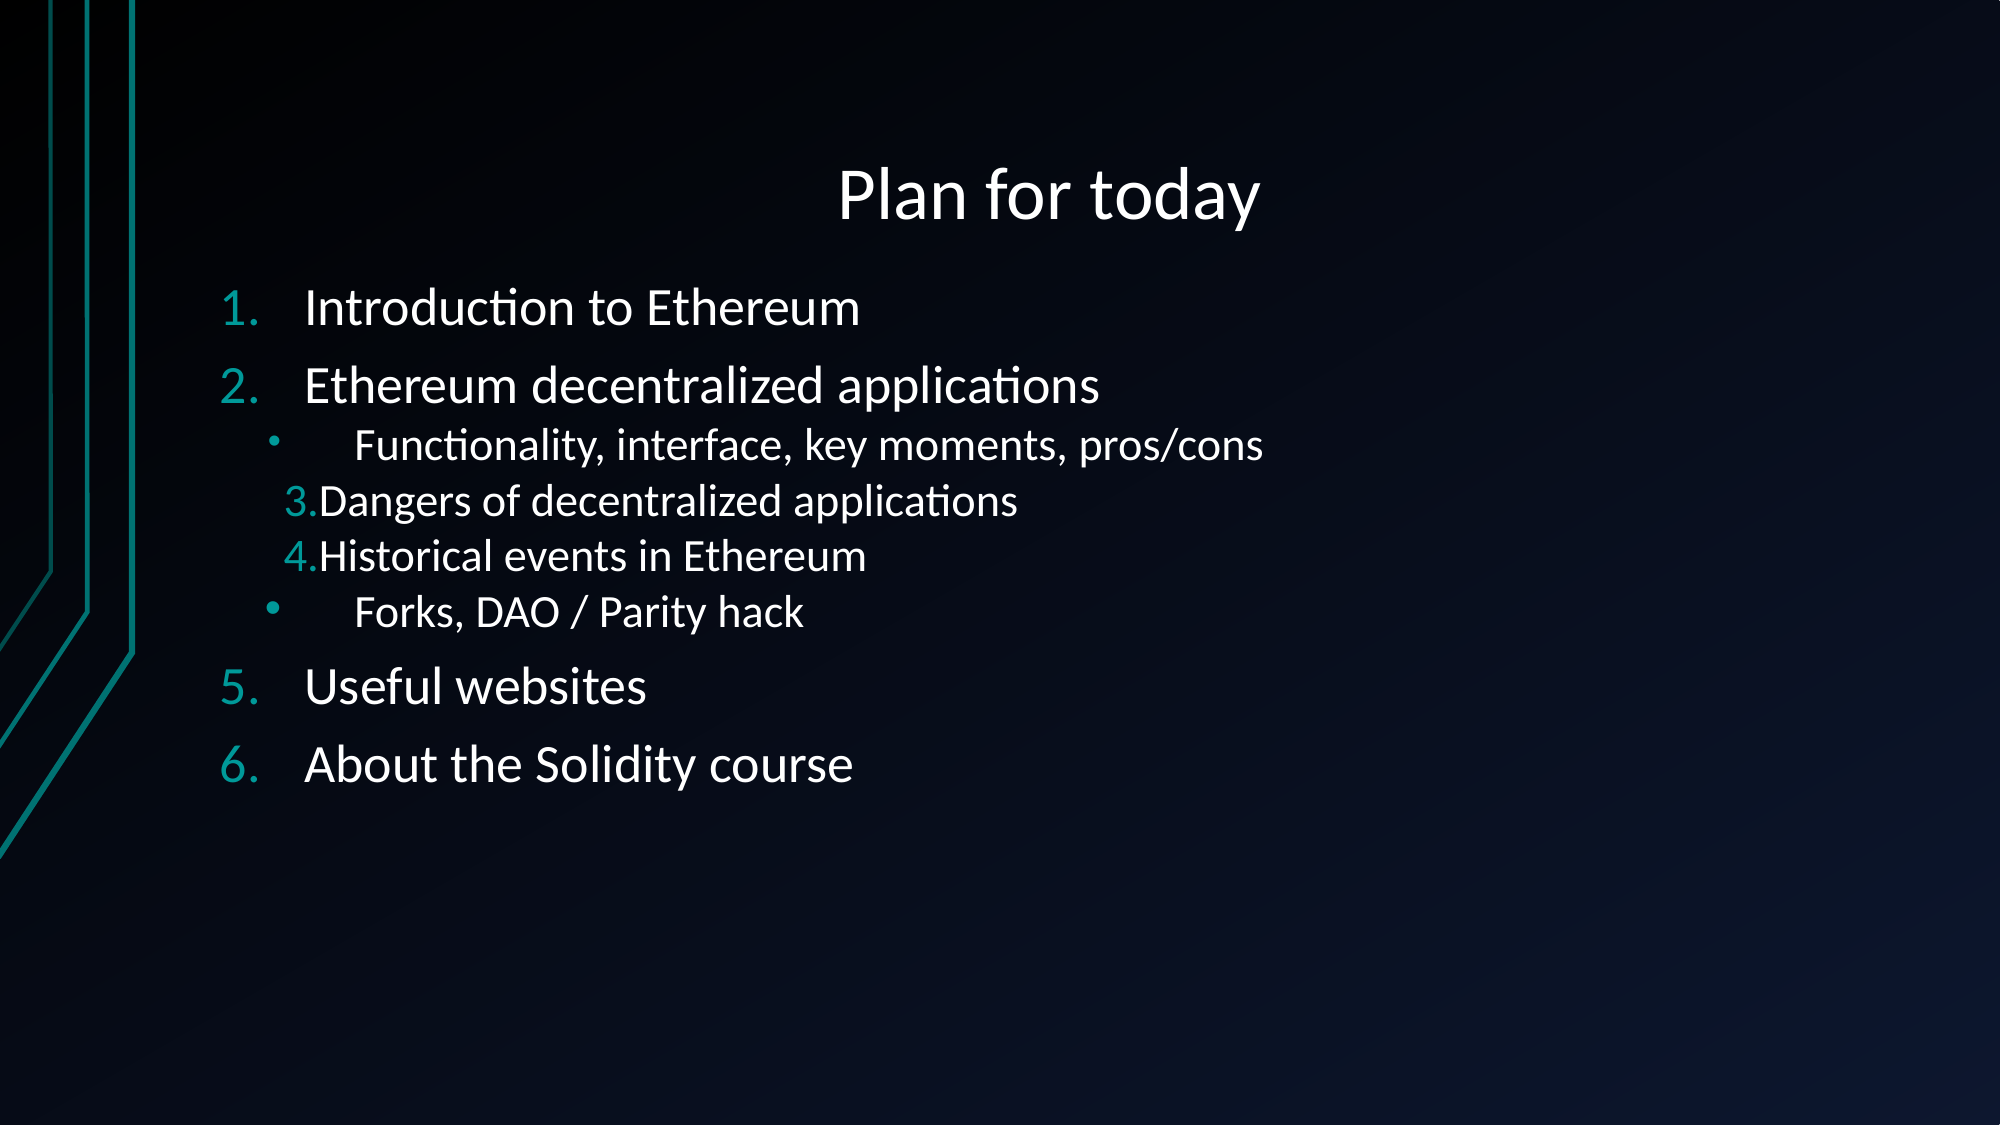

# Plan for today
Introduction to Ethereum
Ethereum decentralized applications
Functionality, interface, key moments, pros/cons
Dangers of decentralized applications
Historical events in Ethereum
Forks, DAO / Parity hack
Useful websites
About the Solidity course